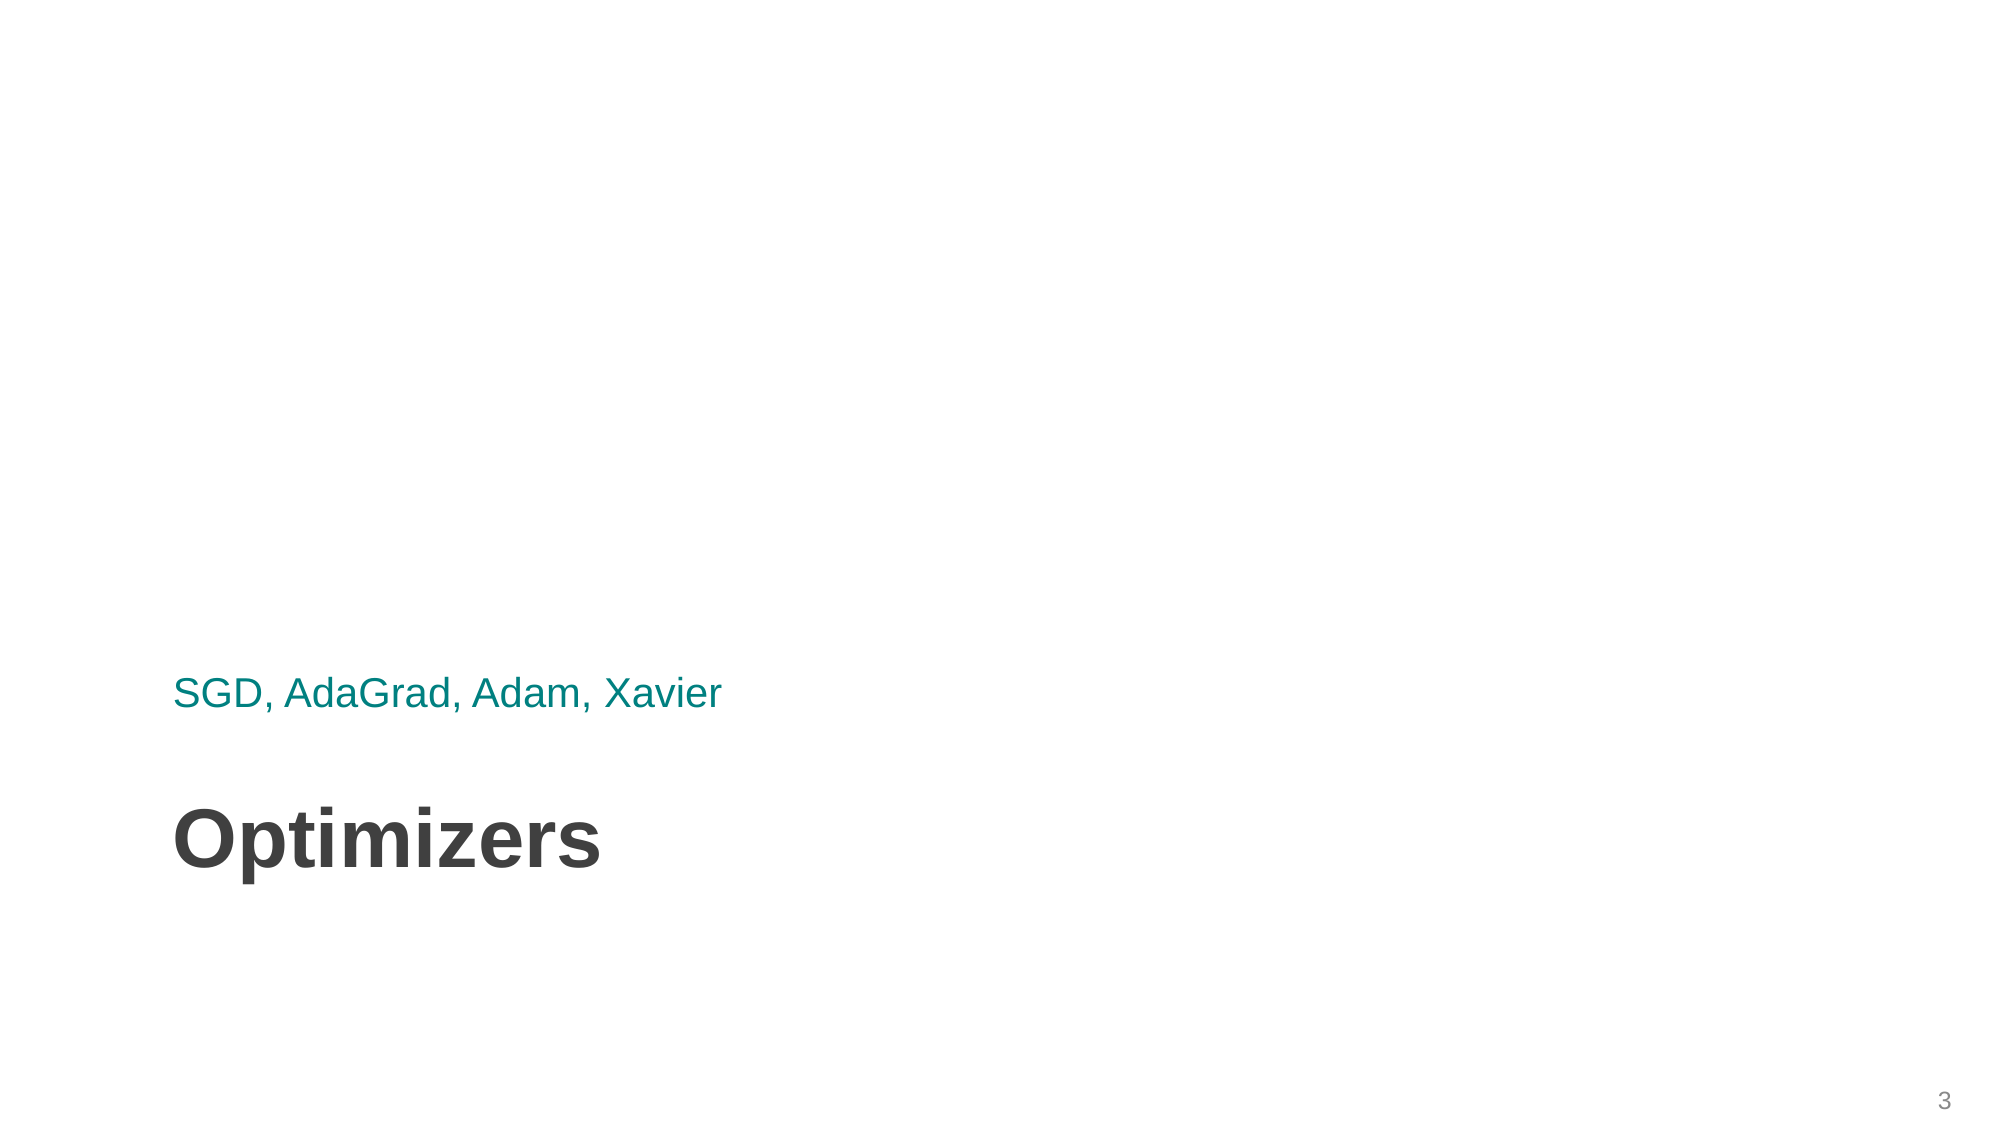

SGD, AdaGrad, Adam, Xavier
# Optimizers
3